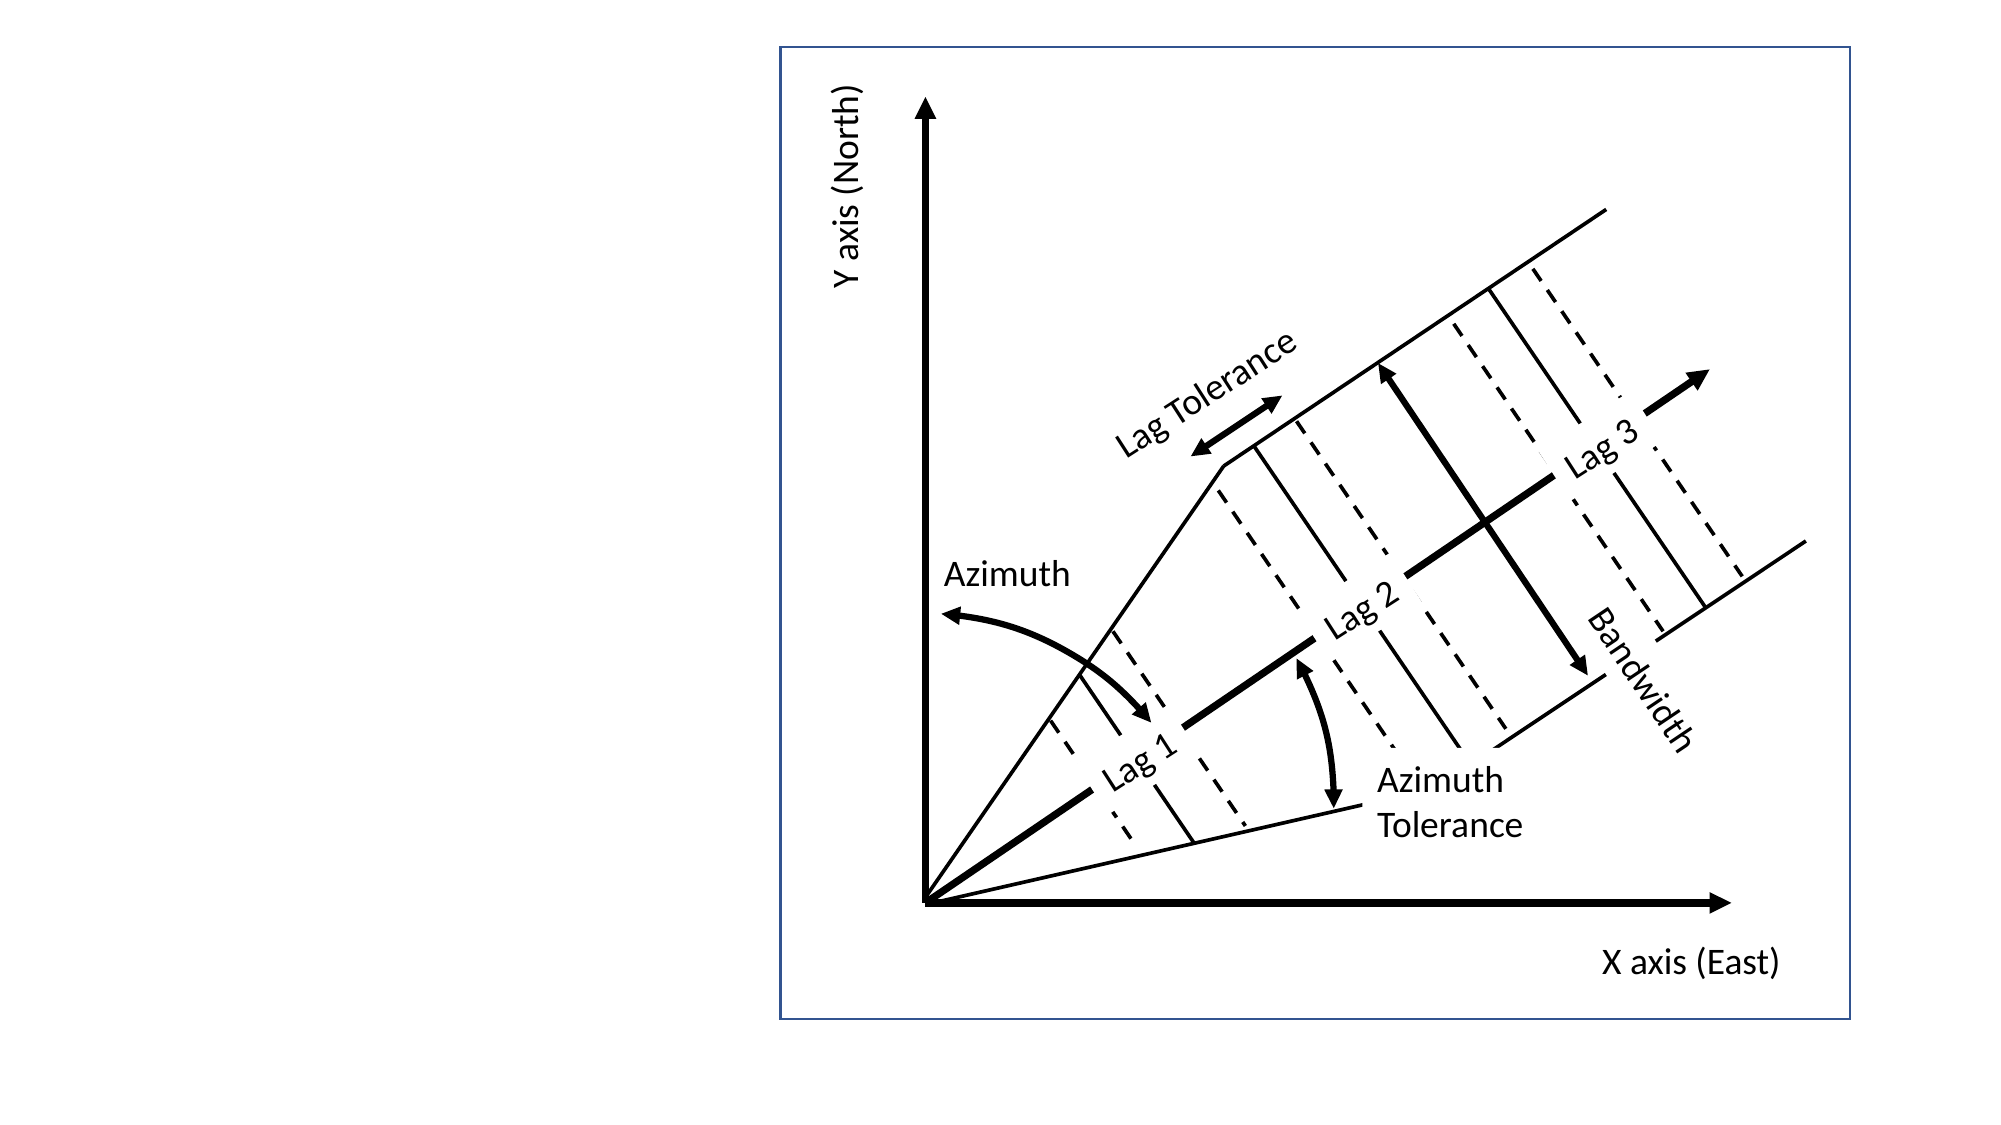

Y axis (North)
Lag Tolerance
Lag 3

Azimuth
Lag 2

Bandwidth
Lag 1
Azimuth Tolerance
X axis (East)